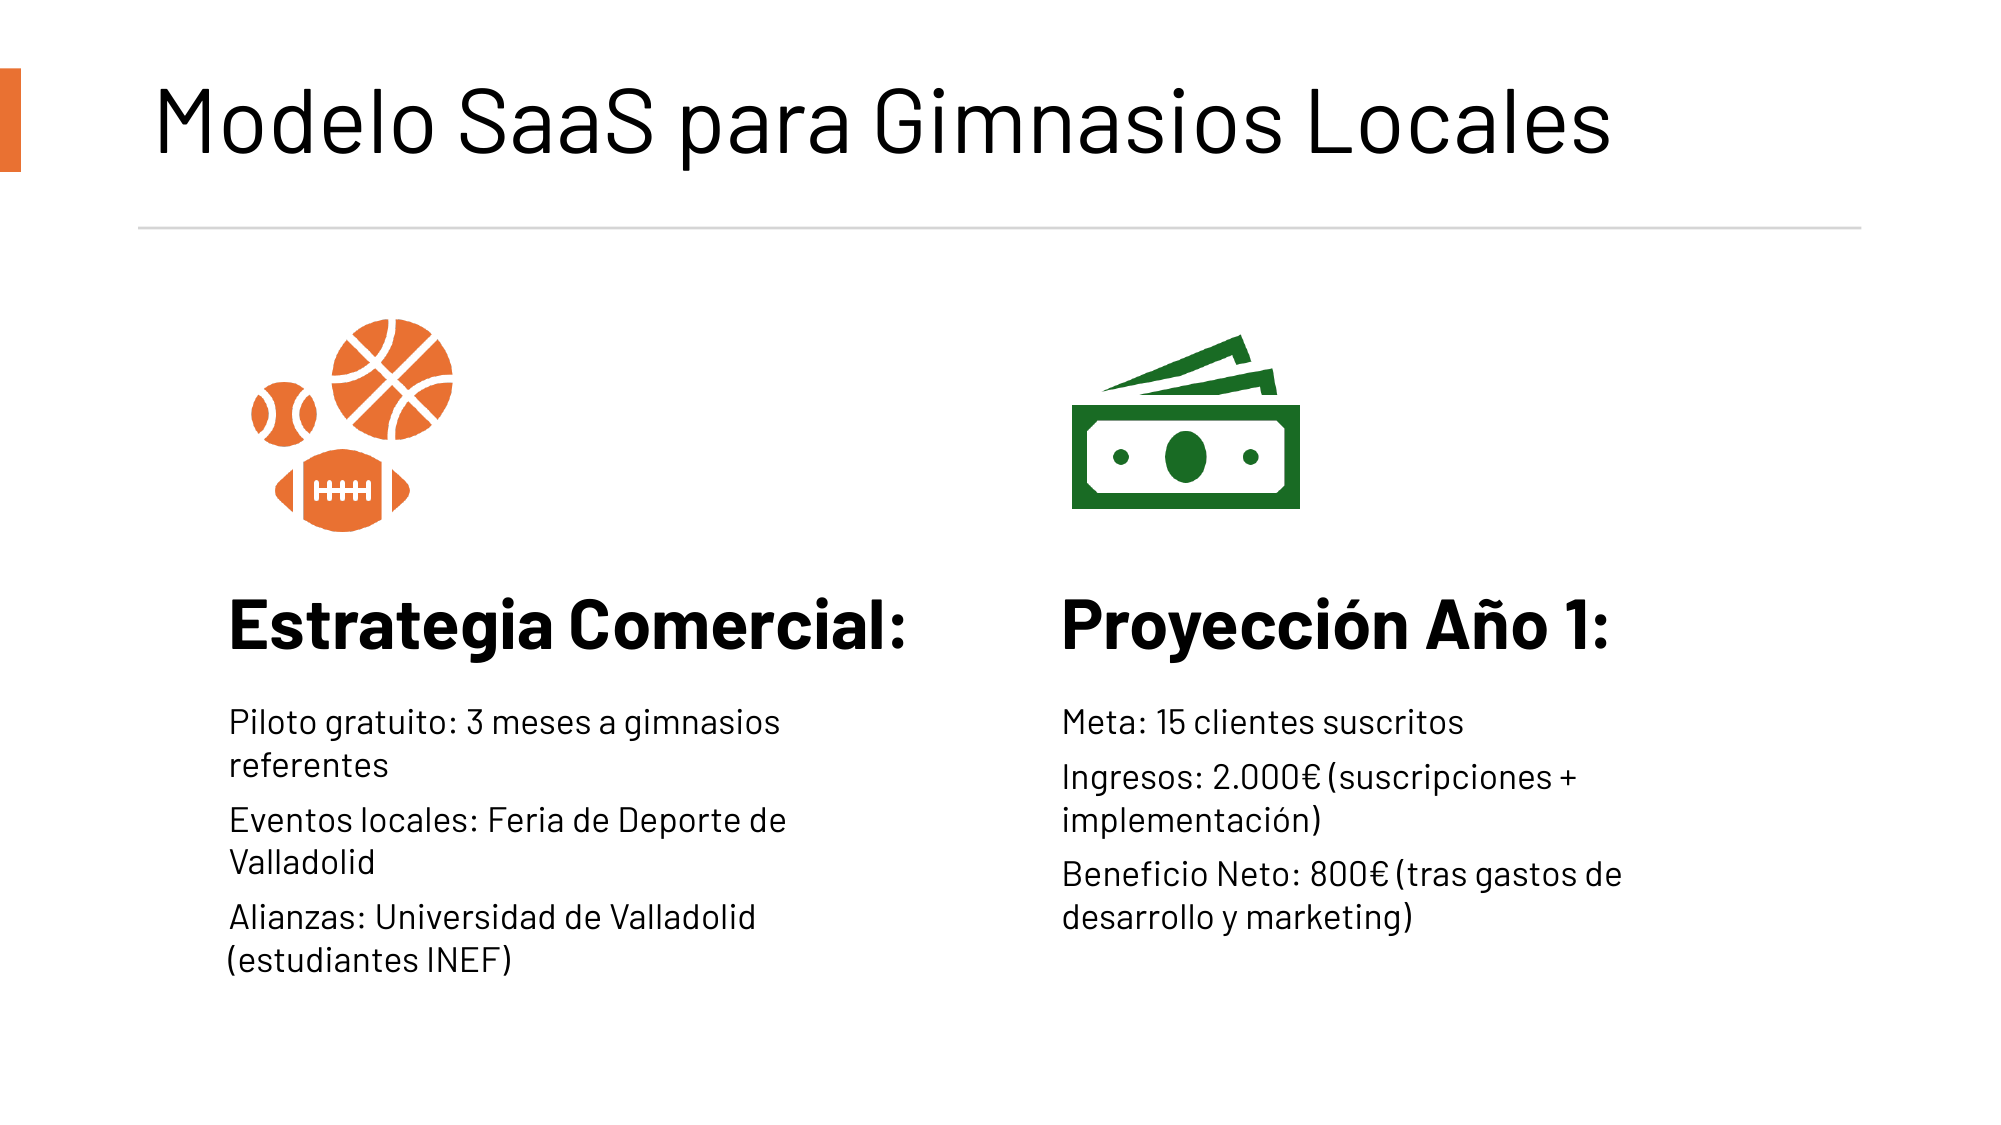

# Modelo SaaS para Gimnasios Locales

Estrategia Comercial:
Piloto gratuito: 3 meses a gimnasios referentes
Eventos locales: Feria de Deporte de Valladolid
Alianzas: Universidad de Valladolid (estudiantes INEF)
Proyección Año 1:
Meta: 15 clientes suscritos
Ingresos: 2.000€ (suscripciones + implementación)
Beneficio Neto: 800€ (tras gastos de desarrollo y marketing)